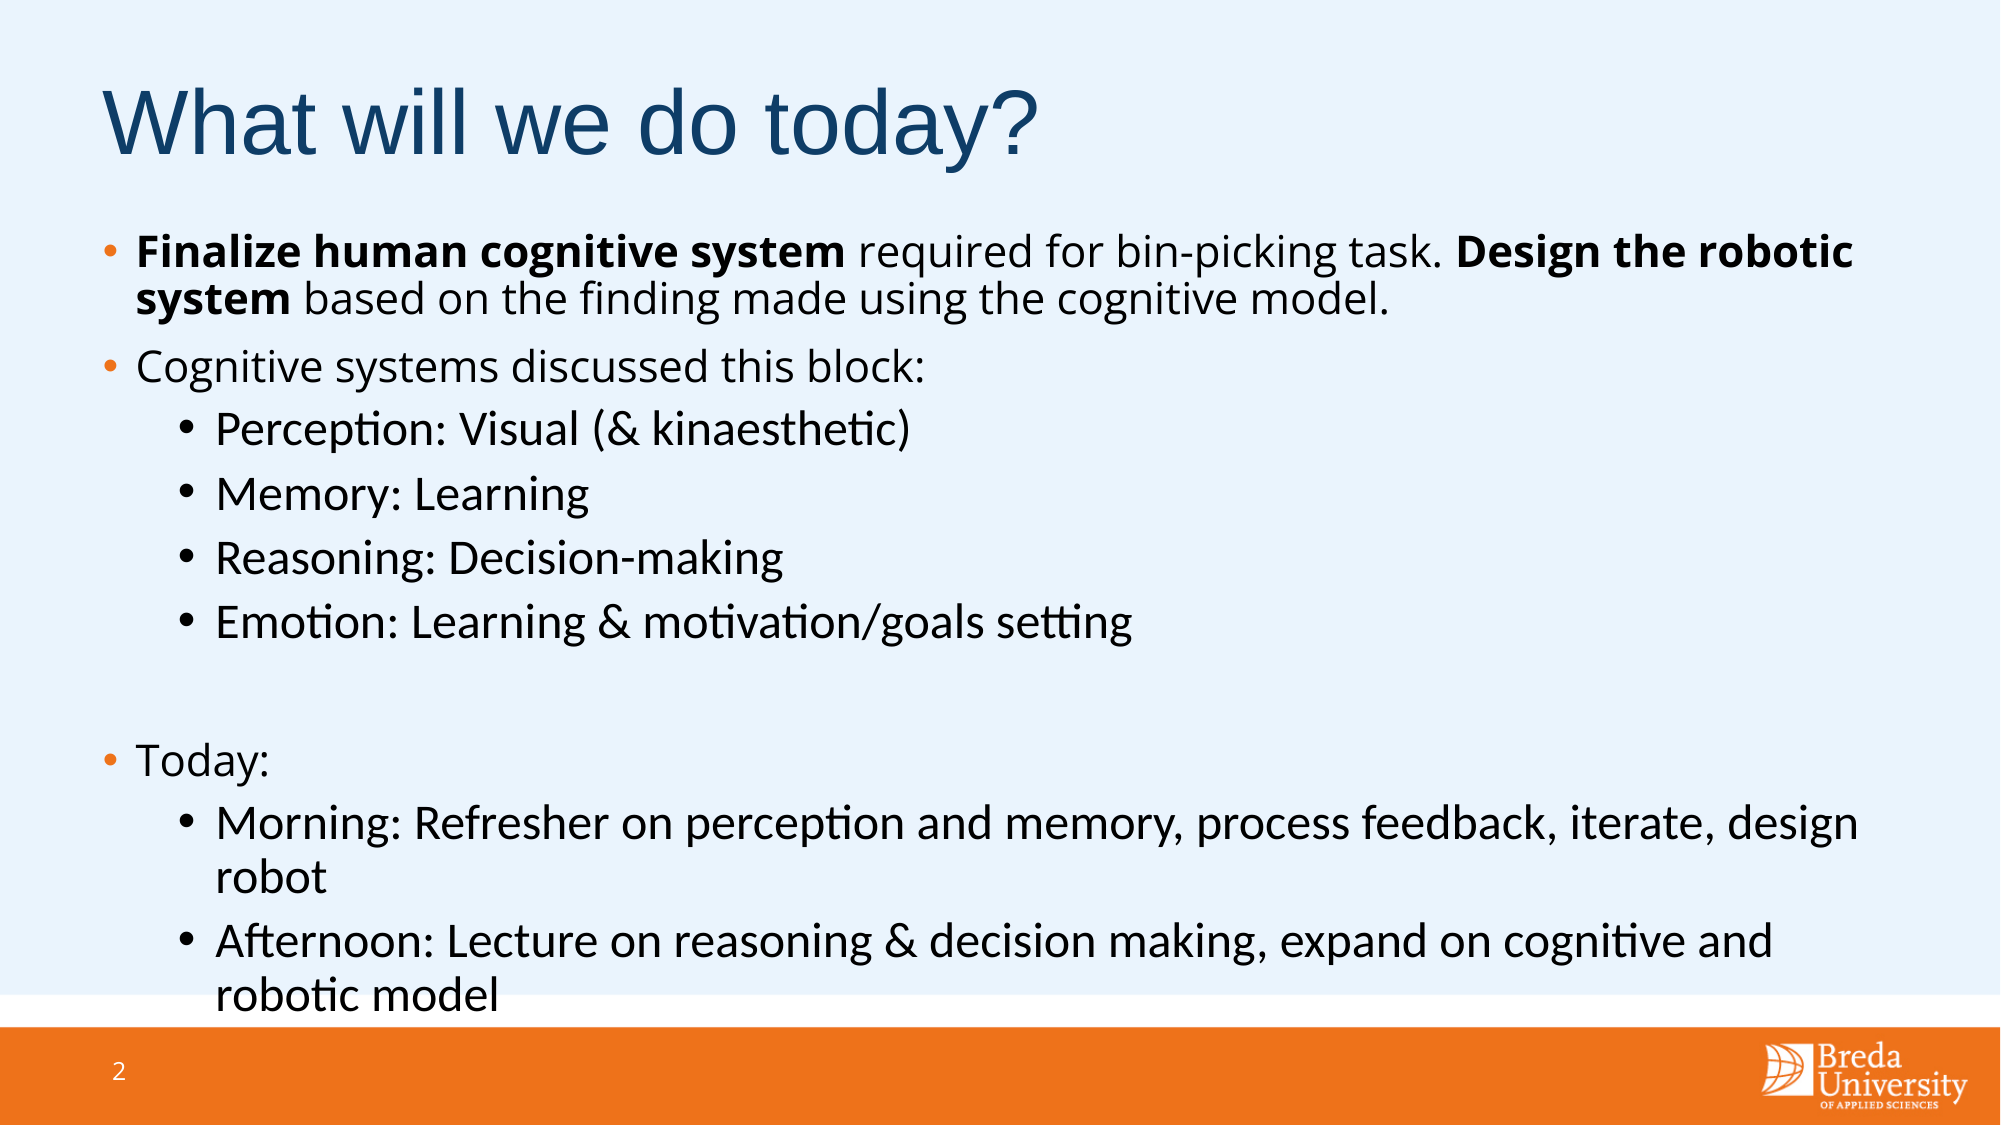

# What will we do today?
Finalize human cognitive system required for bin-picking task. Design the robotic system based on the finding made using the cognitive model.
Cognitive systems discussed this block:
Perception: Visual (& kinaesthetic)
Memory: Learning
Reasoning: Decision-making
Emotion: Learning & motivation/goals setting

Today:
Morning: Refresher on perception and memory, process feedback, iterate, design robot
Afternoon: Lecture on reasoning & decision making, expand on cognitive and robotic model
2